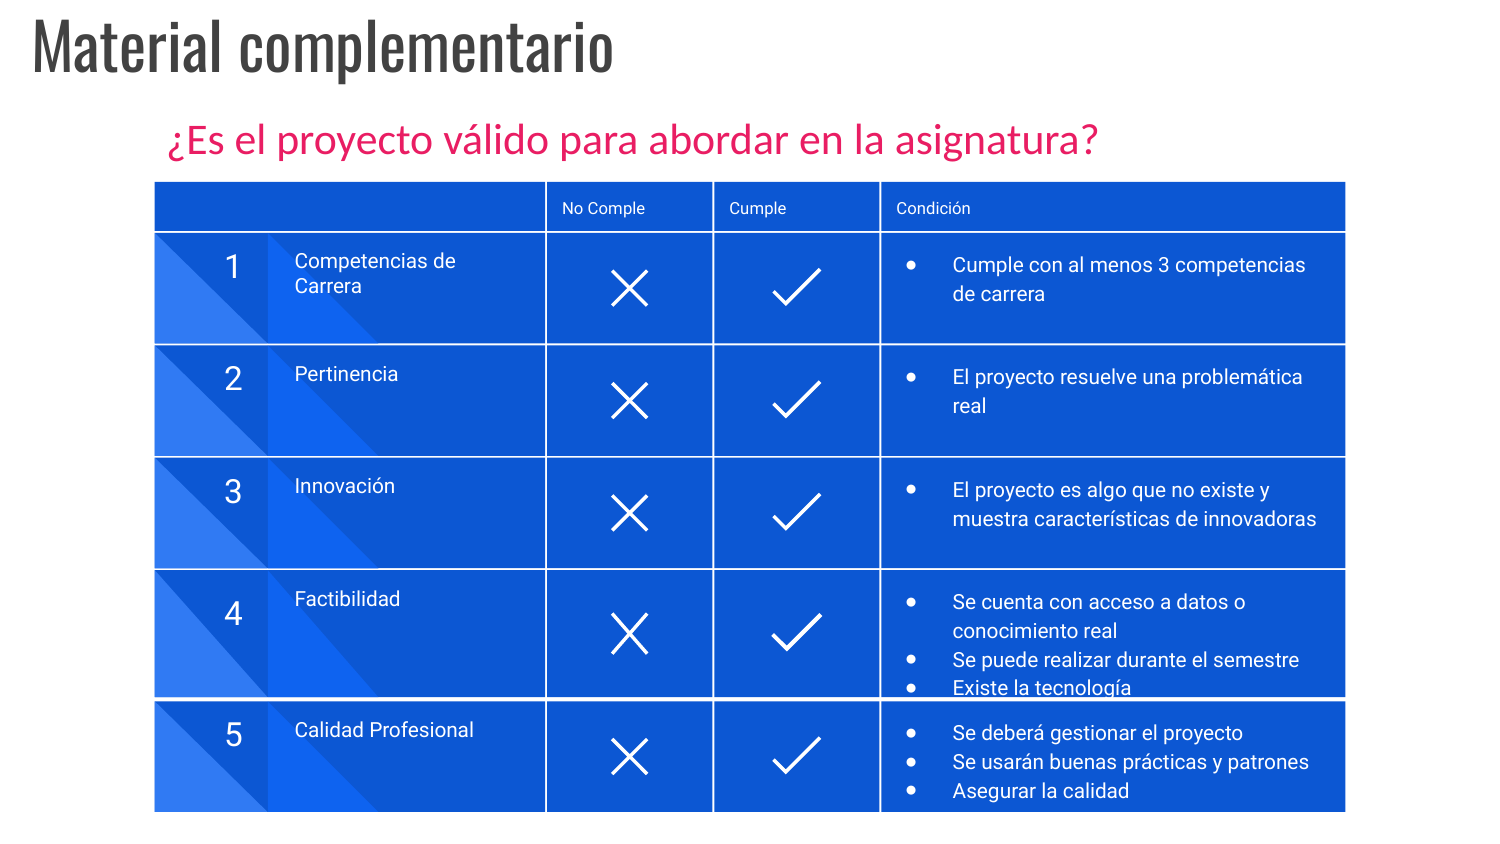

# Material complementario
¿Es el proyecto válido para abordar en la asignatura?

No Comple
Cumple
Condición

Cumple con al menos 3 competencias de carrera
Competencias de Carrera
1

El proyecto resuelve una problemática real
Pertinencia
2

El proyecto es algo que no existe y muestra características de innovadoras
Innovación
3

Se cuenta con acceso a datos o conocimiento real
Se puede realizar durante el semestre
Existe la tecnología
Factibilidad
4

Se deberá gestionar el proyecto
Se usarán buenas prácticas y patrones
Asegurar la calidad
Calidad Profesional
5